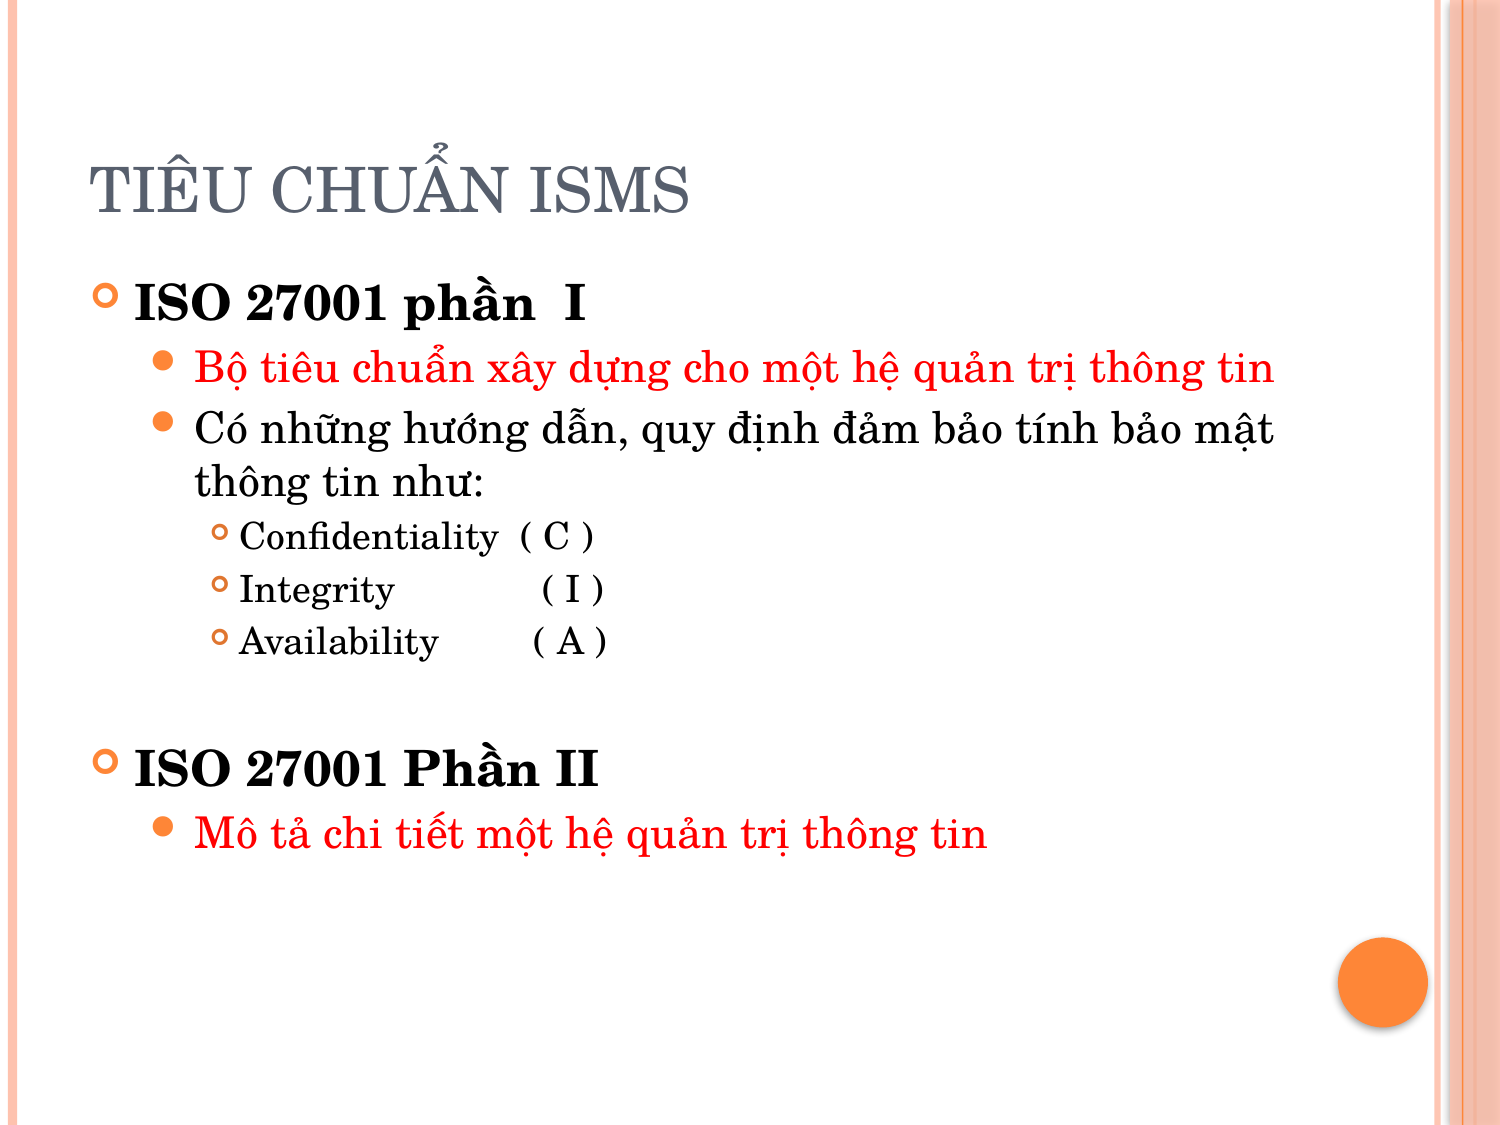

# Tiêu chuẩn ISMS
ISO 27001 phần  I
Bộ tiêu chuẩn xây dựng cho một hệ quản trị thông tin
Có những hướng dẫn, quy định đảm bảo tính bảo mật thông tin như:
Confidentiality  ( C )
Integrity              ( I )
Availability         ( A )

ISO 27001 Phần II
Mô tả chi tiết một hệ quản trị thông tin